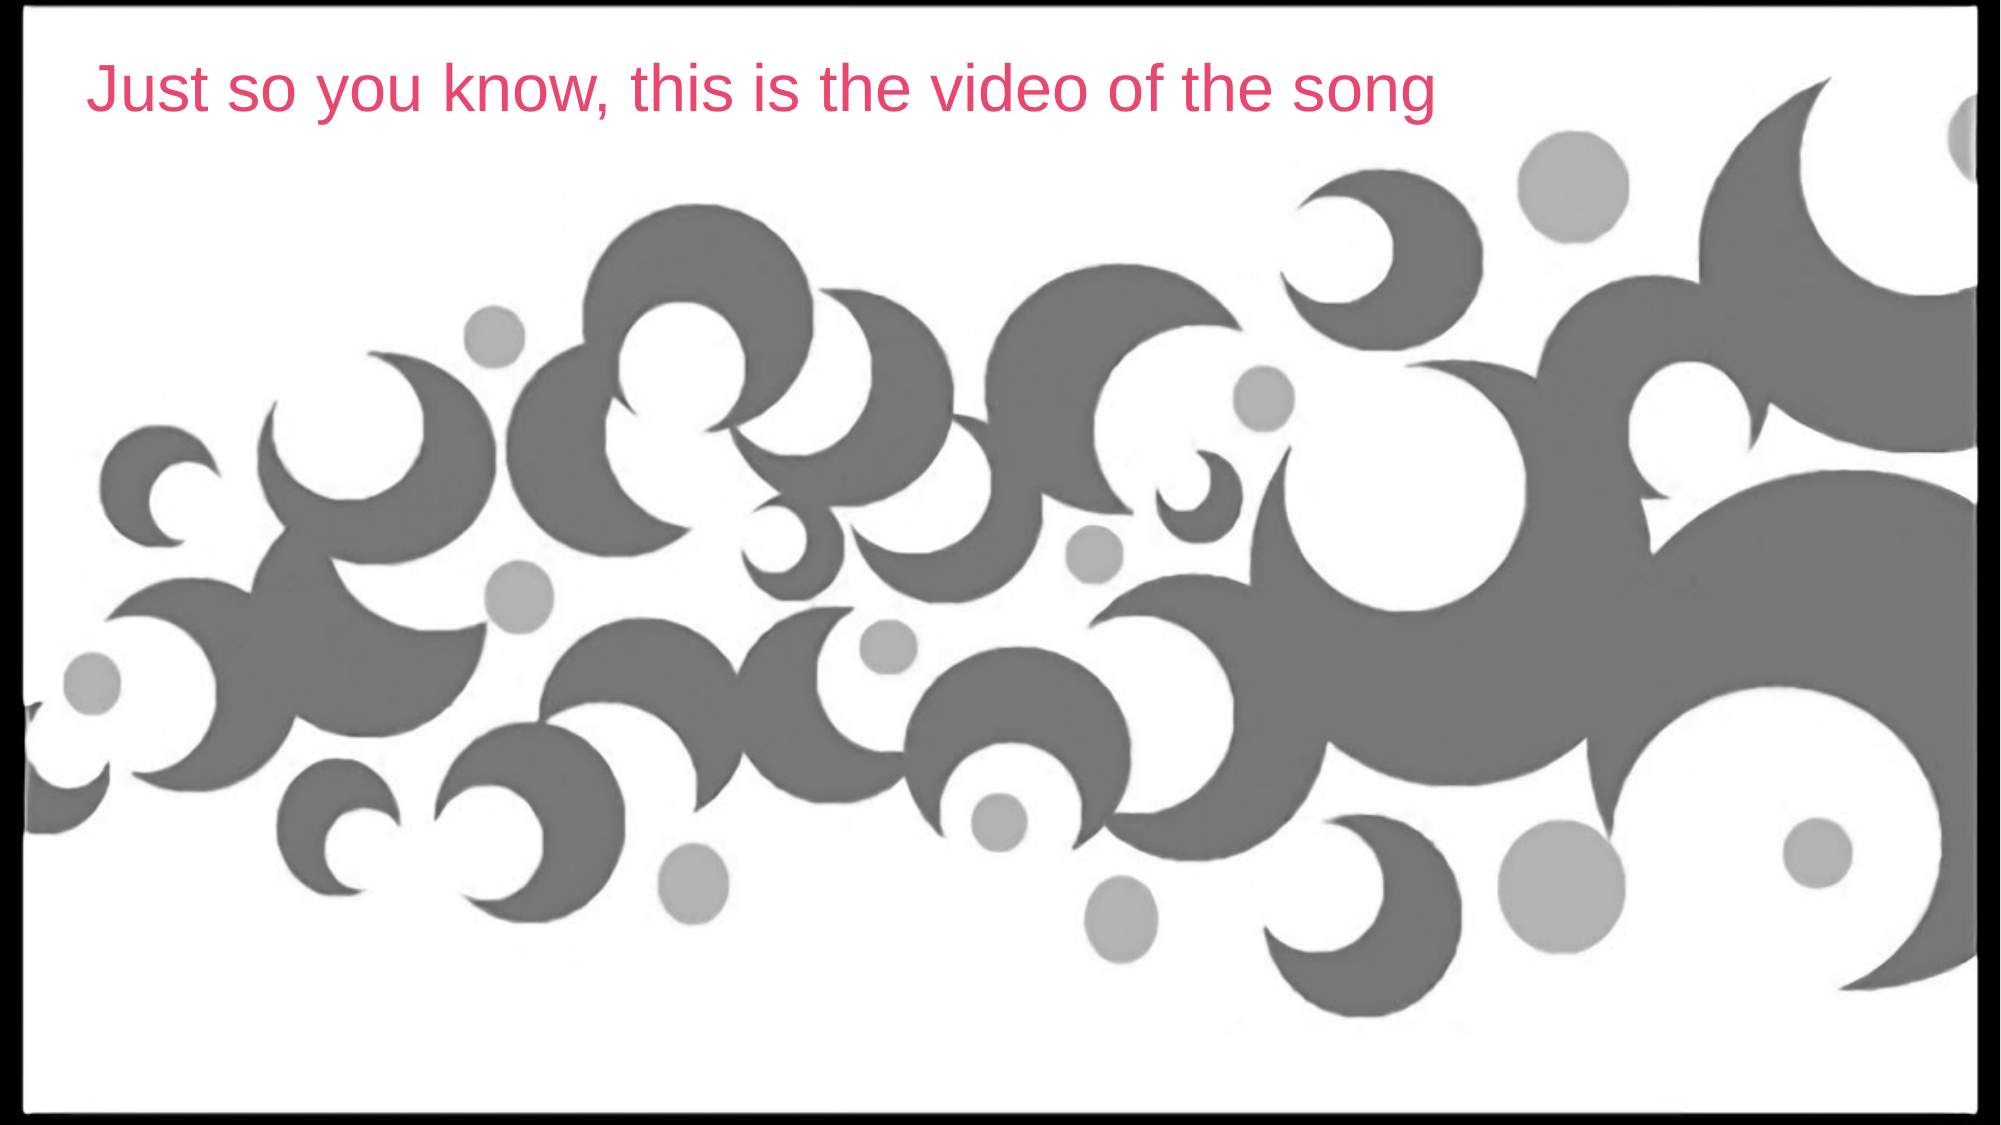

# Just so you know, this is the video of the song